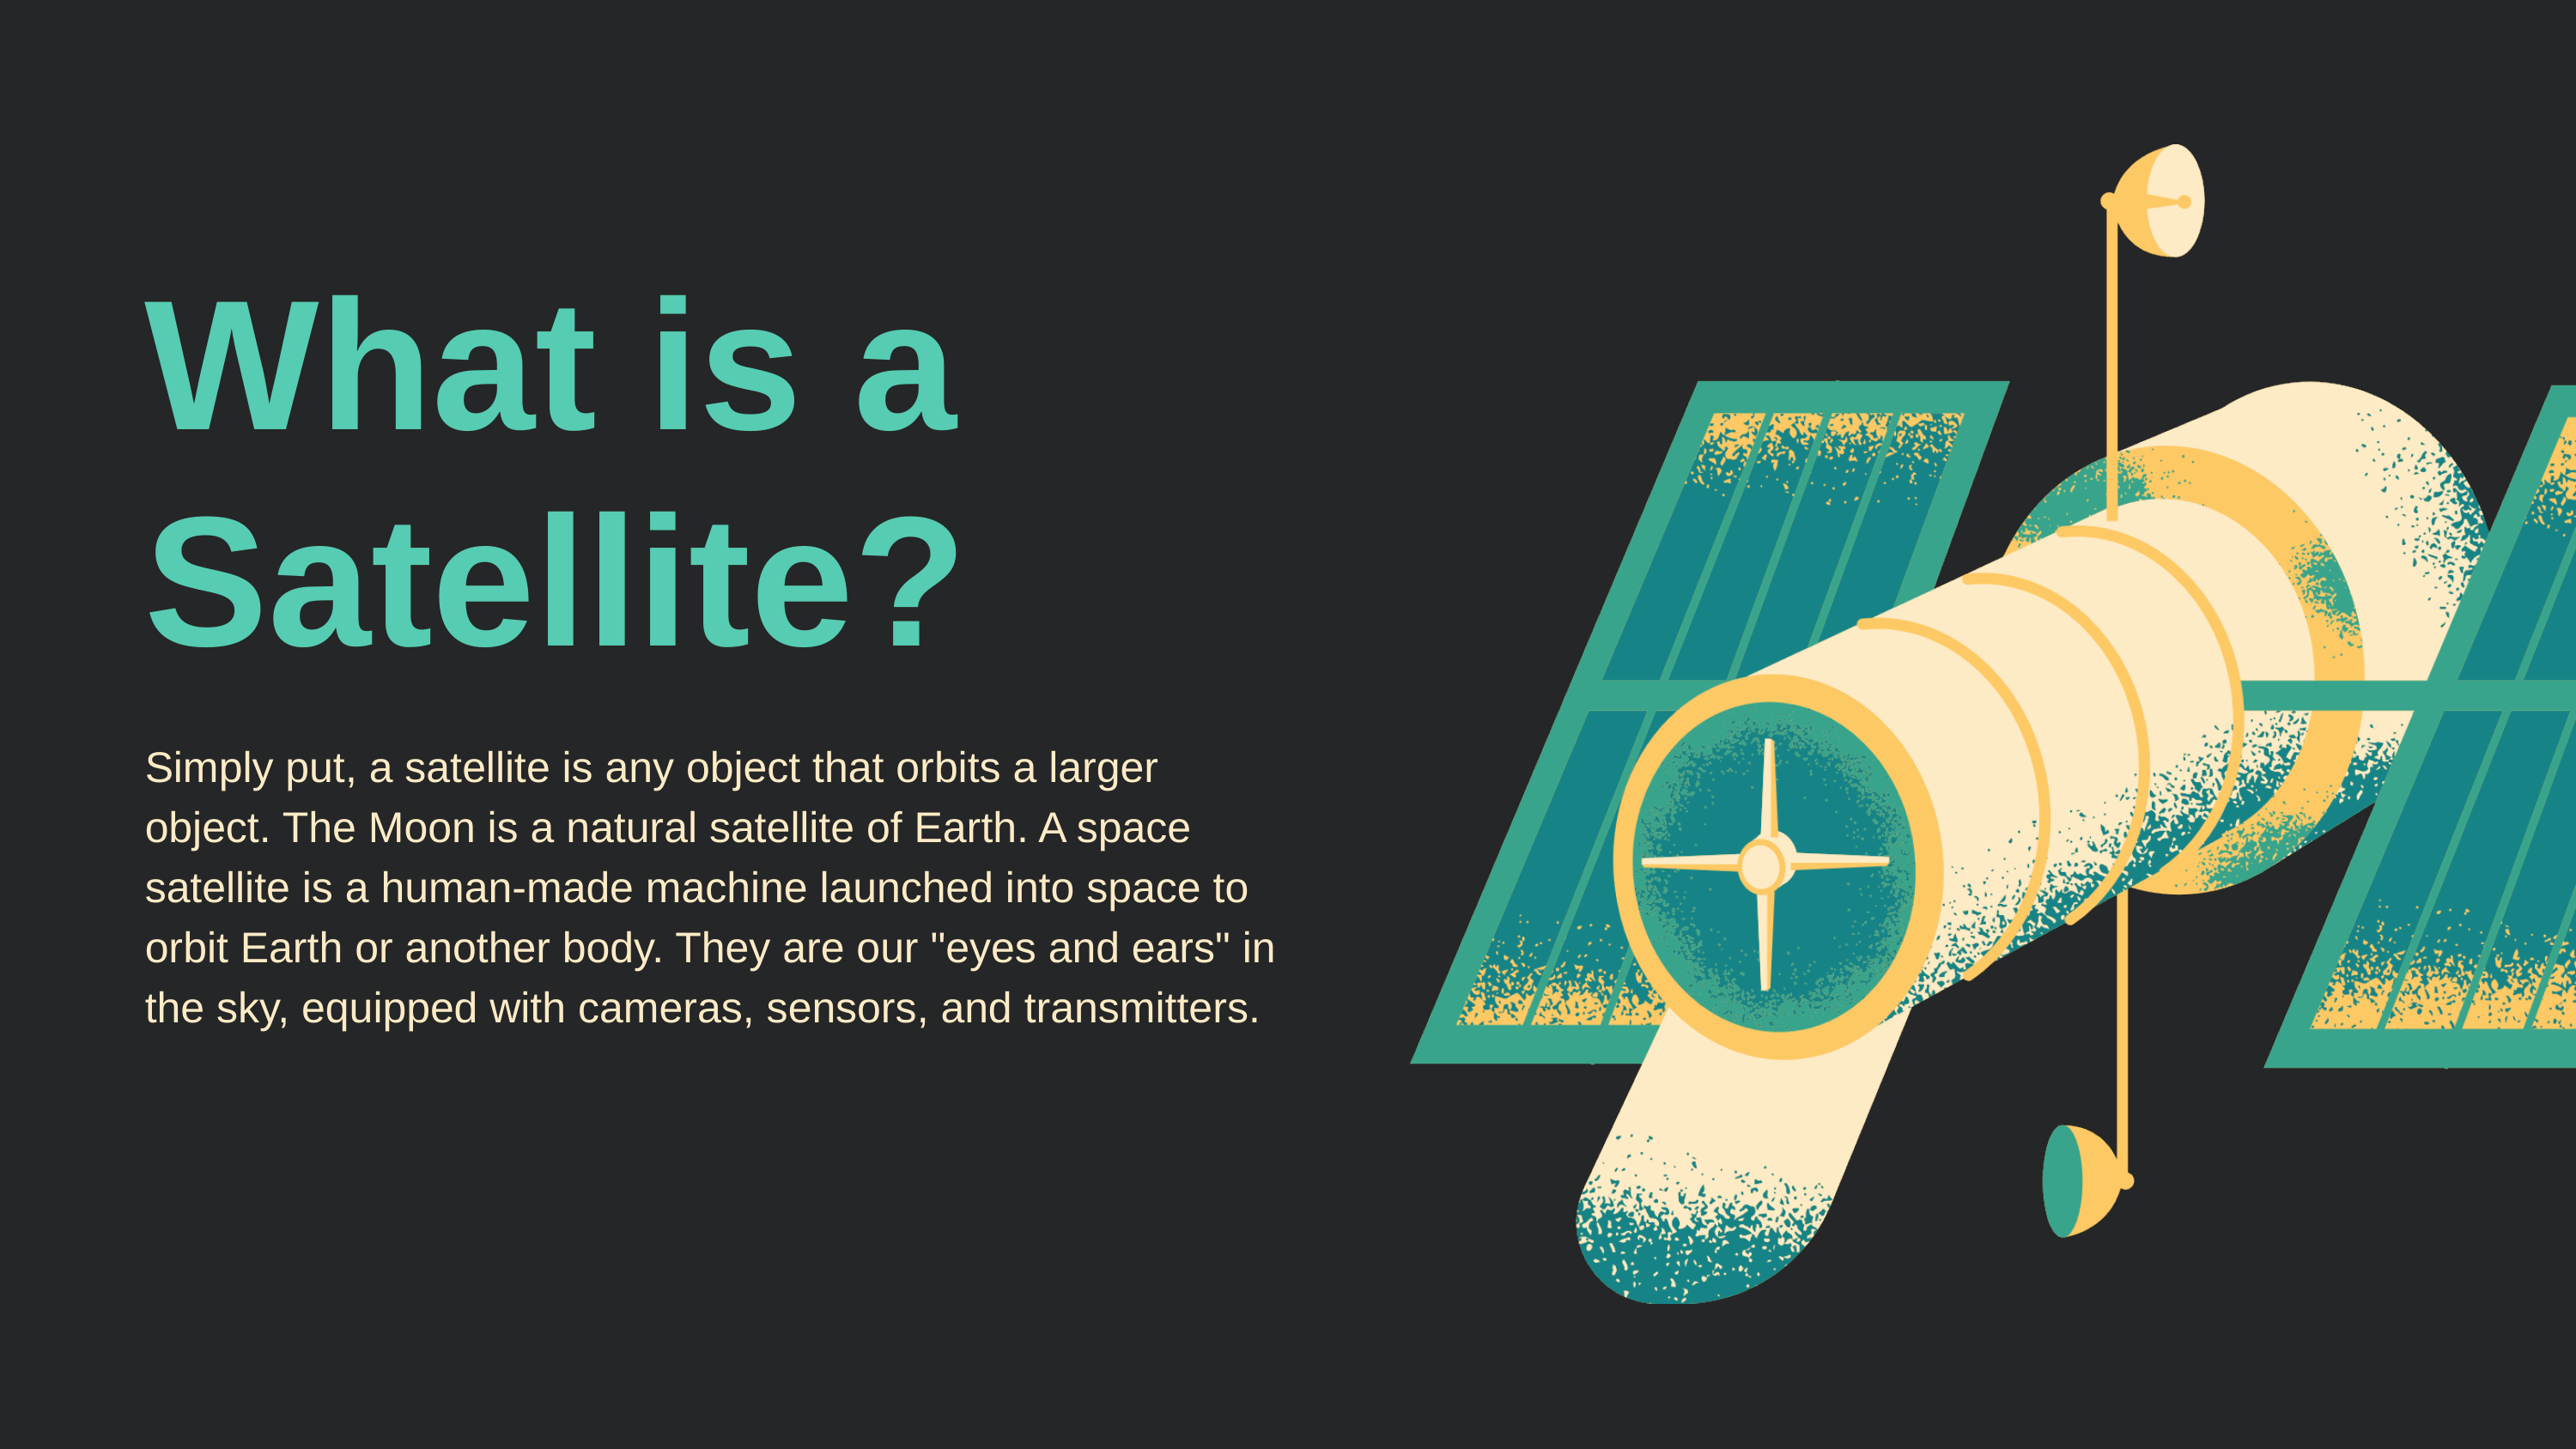

What is a Satellite?
Simply put, a satellite is any object that orbits a larger object. The Moon is a natural satellite of Earth. A space satellite is a human-made machine launched into space to orbit Earth or another body. They are our "eyes and ears" in the sky, equipped with cameras, sensors, and transmitters.